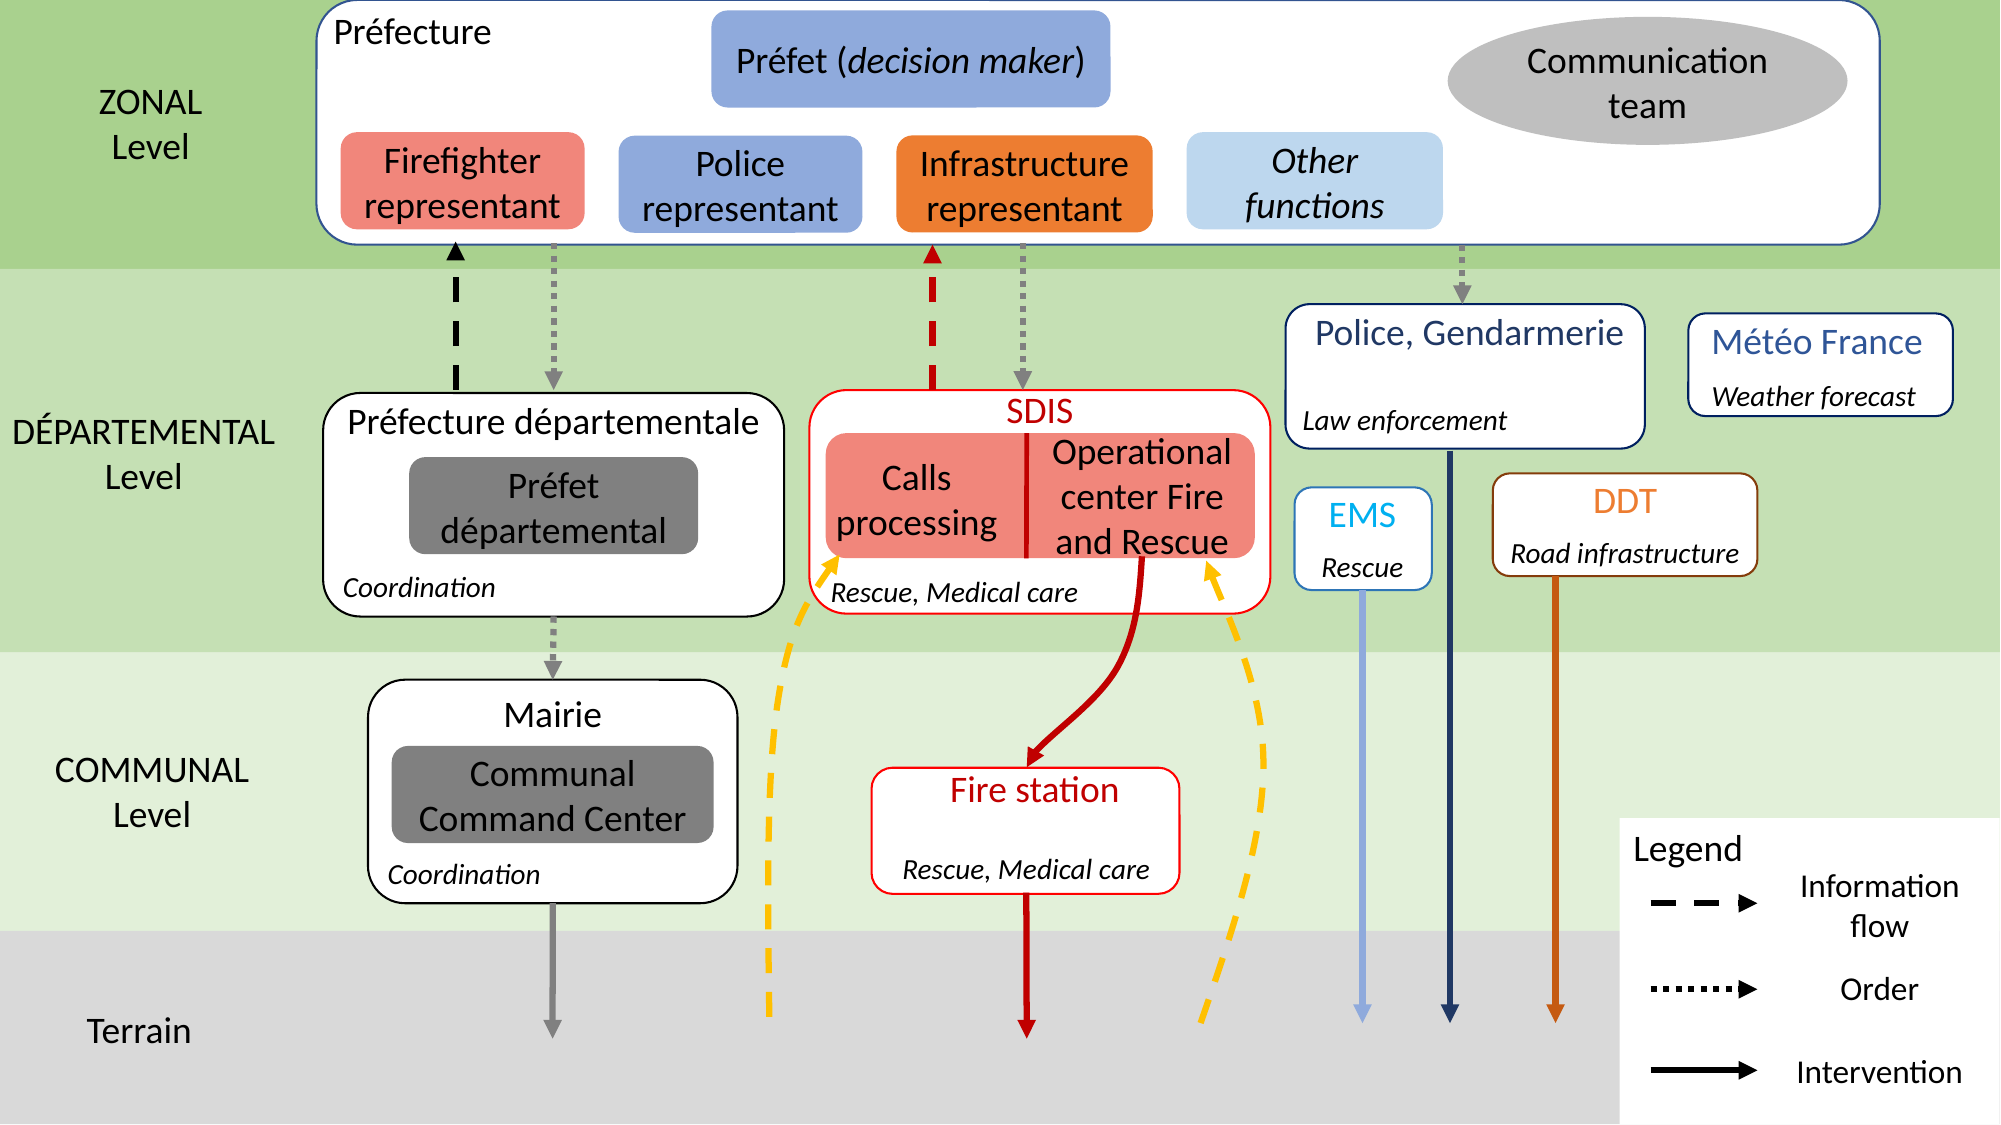

Préfecture

Préfet (decision maker)
Communication
team
ZONAL
Level
Firefighter representant
Other
functions
Infrastructure representant
Police representant

Police, Gendarmerie

Law enforcement
Météo France

Weather forecast
SDIS

Rescue, Medical care
Operational center Fire and Rescue
Calls processing
Préfecture départementale

Préfet départemental
Coordination
DÉPARTEMENTAL
Level
DDT

Road infrastructure
EMS

Rescue

Mairie
Communal Command Center
Coordination
COMMUNAL
Level
Fire station

Rescue, Medical care
Legend

Information
flow

Order
Terrain
Intervention